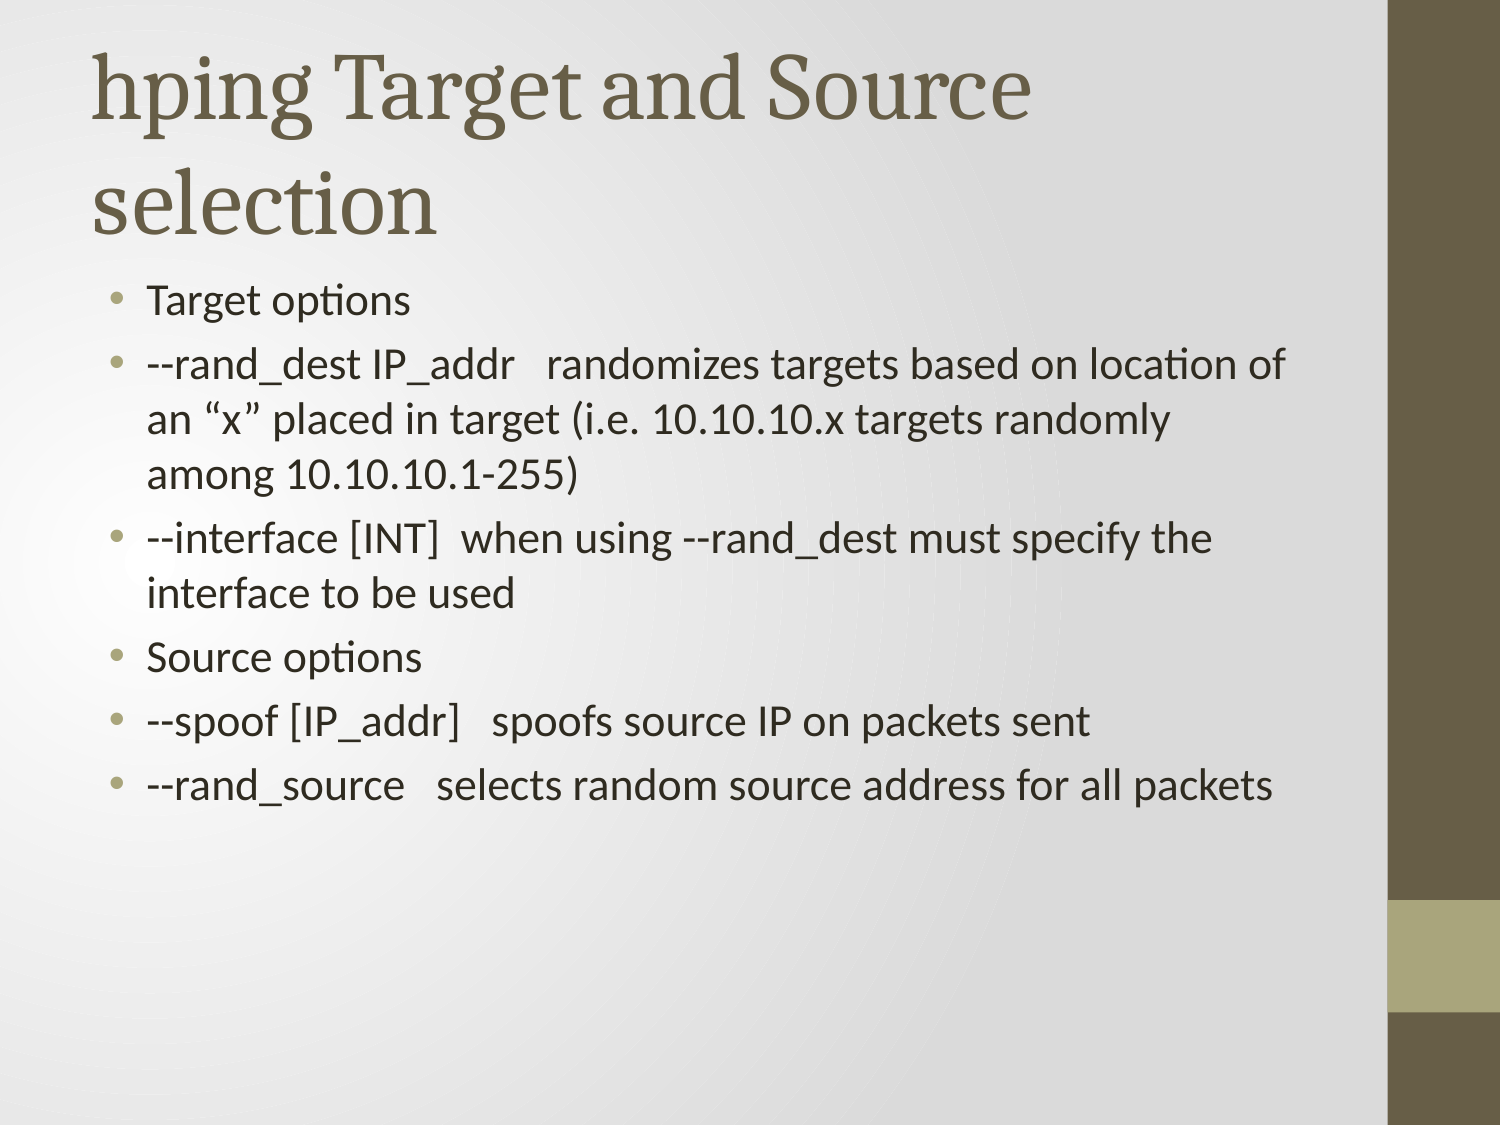

# hping Target and Source selection
Target options
--rand_dest IP_addr   randomizes targets based on location of an “x” placed in target (i.e. 10.10.10.x targets randomly among 10.10.10.1-255)
--interface [INT]  when using --rand_dest must specify the interface to be used
Source options
--spoof [IP_addr]   spoofs source IP on packets sent
--rand_source   selects random source address for all packets